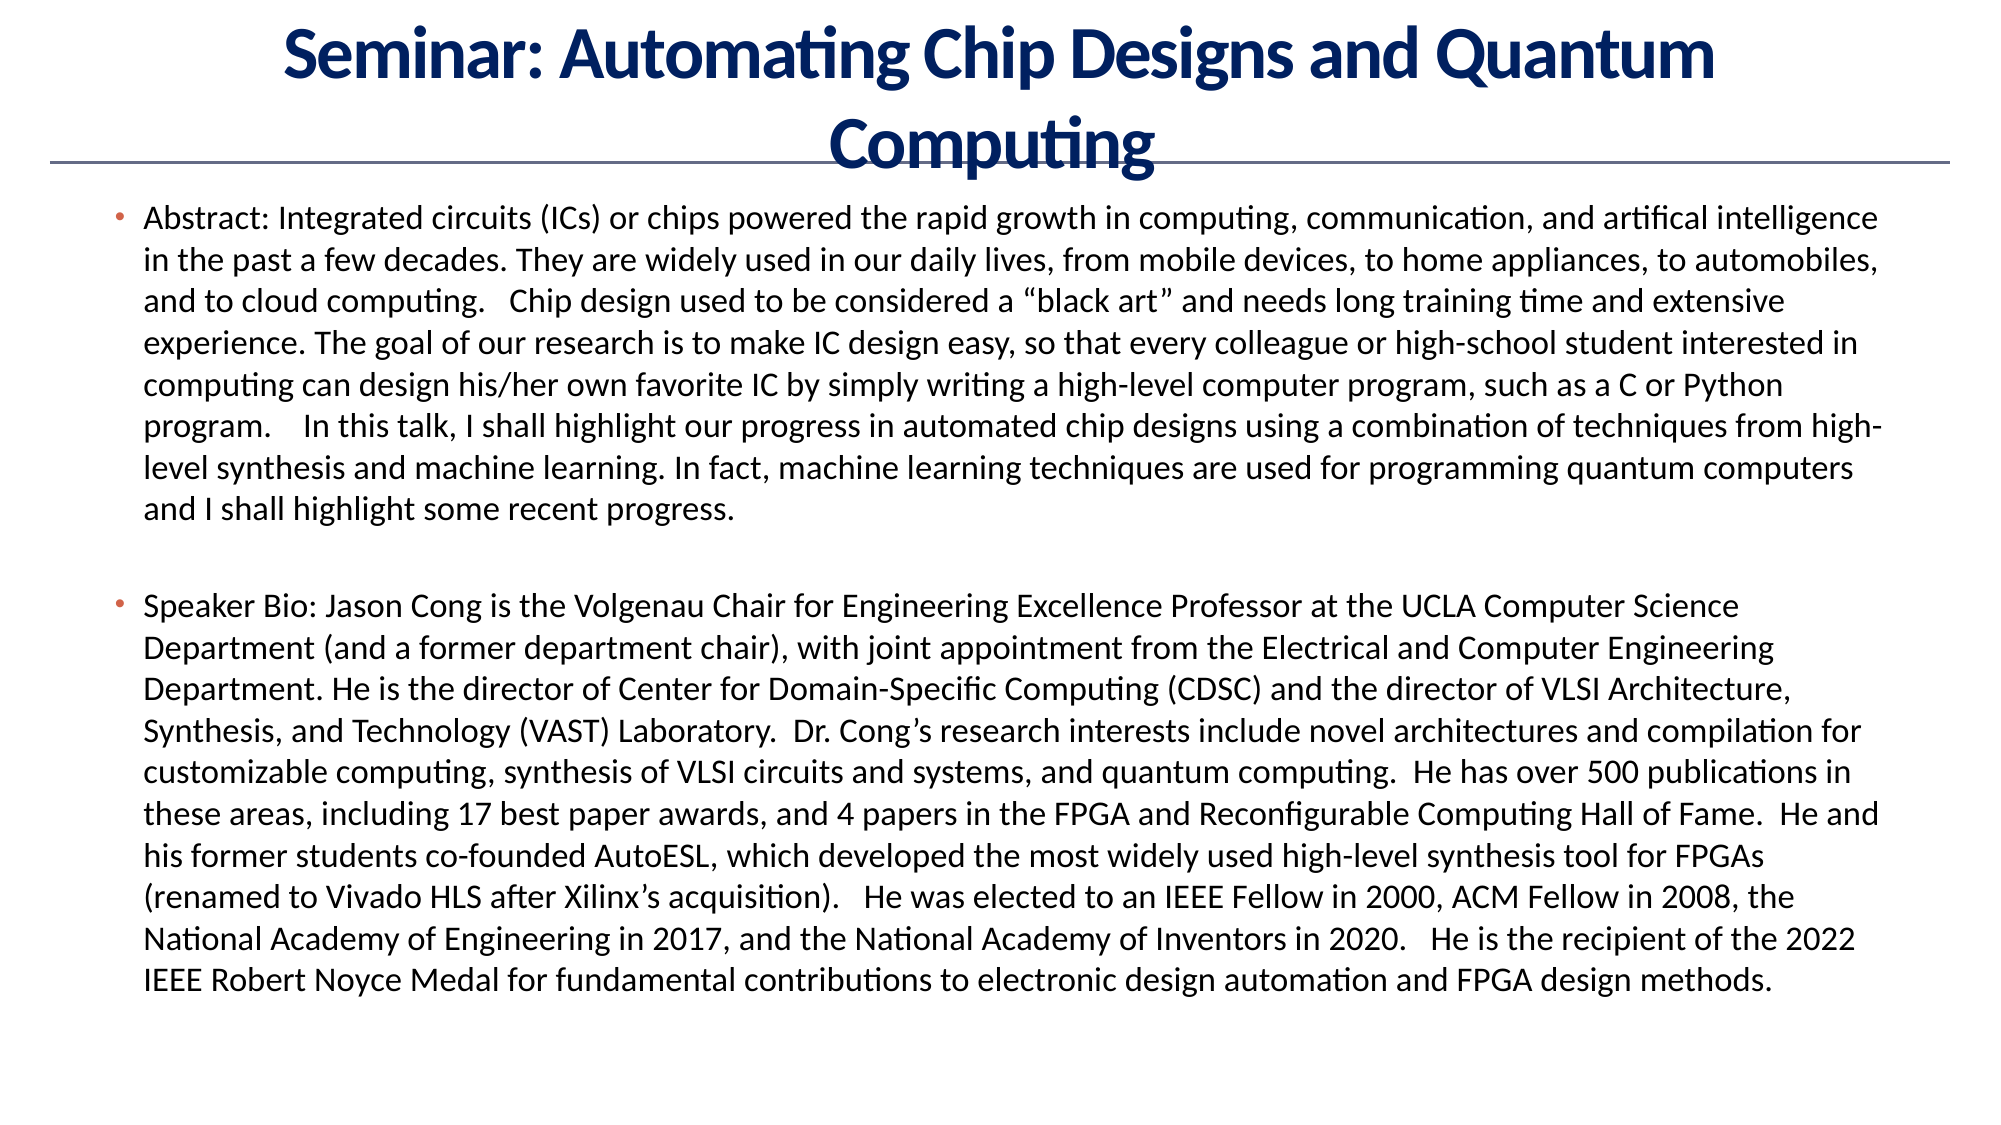

# Seminar: Automating Chip Designs and Quantum Computing
Abstract: Integrated circuits (ICs) or chips powered the rapid growth in computing, communication, and artifical intelligence in the past a few decades. They are widely used in our daily lives, from mobile devices, to home appliances, to automobiles, and to cloud computing.   Chip design used to be considered a “black art” and needs long training time and extensive experience. The goal of our research is to make IC design easy, so that every colleague or high-school student interested in computing can design his/her own favorite IC by simply writing a high-level computer program, such as a C or Python program.    In this talk, I shall highlight our progress in automated chip designs using a combination of techniques from high-level synthesis and machine learning. In fact, machine learning techniques are used for programming quantum computers and I shall highlight some recent progress.

Speaker Bio: Jason Cong is the Volgenau Chair for Engineering Excellence Professor at the UCLA Computer Science Department (and a former department chair), with joint appointment from the Electrical and Computer Engineering Department. He is the director of Center for Domain-Specific Computing (CDSC) and the director of VLSI Architecture, Synthesis, and Technology (VAST) Laboratory.  Dr. Cong’s research interests include novel architectures and compilation for customizable computing, synthesis of VLSI circuits and systems, and quantum computing.  He has over 500 publications in these areas, including 17 best paper awards, and 4 papers in the FPGA and Reconfigurable Computing Hall of Fame.  He and his former students co-founded AutoESL, which developed the most widely used high-level synthesis tool for FPGAs (renamed to Vivado HLS after Xilinx’s acquisition).   He was elected to an IEEE Fellow in 2000, ACM Fellow in 2008, the National Academy of Engineering in 2017, and the National Academy of Inventors in 2020.   He is the recipient of the 2022 IEEE Robert Noyce Medal for fundamental contributions to electronic design automation and FPGA design methods.